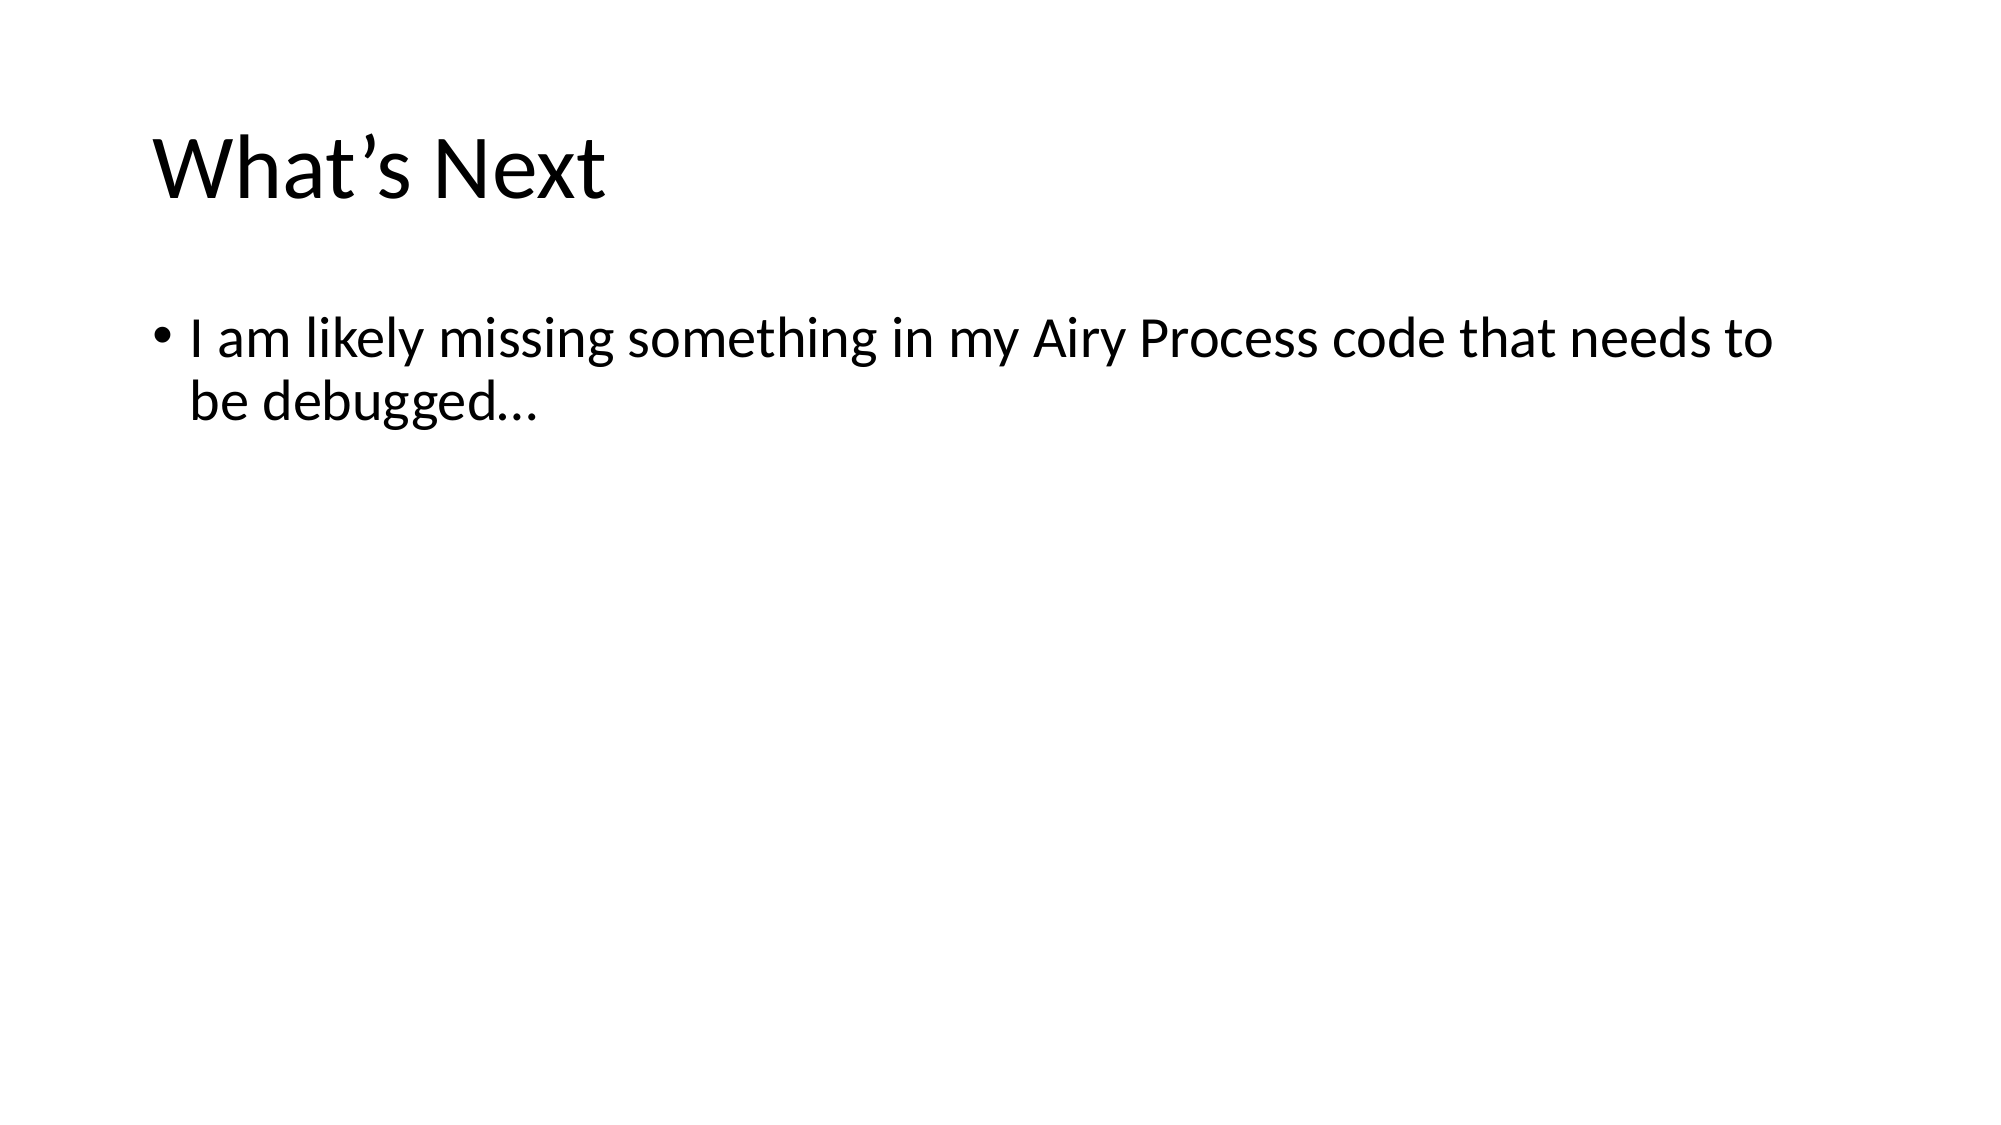

# What’s Next
I am likely missing something in my Airy Process code that needs to be debugged…